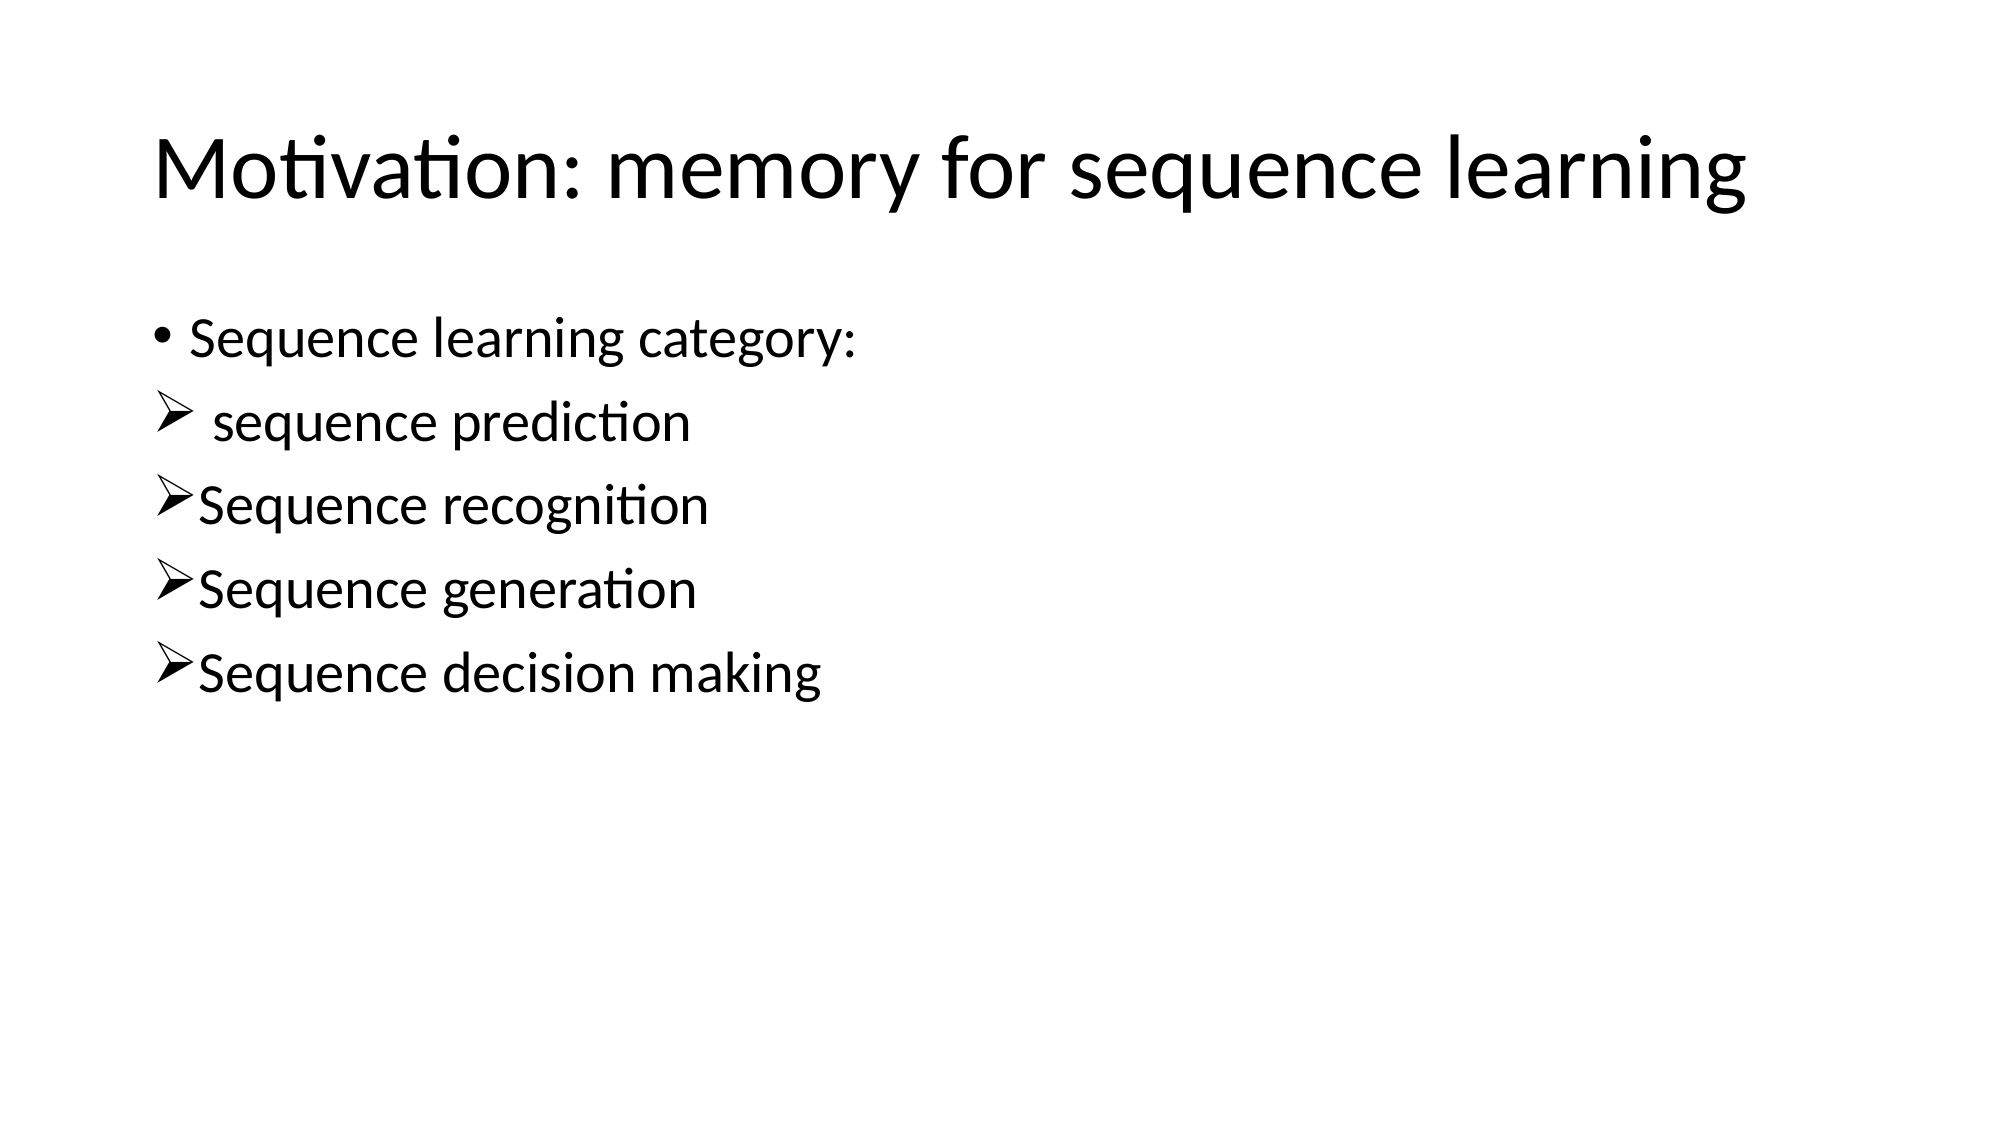

# Motivation: memory for sequence learning
Sequence learning category:
 sequence prediction
Sequence recognition
Sequence generation
Sequence decision making